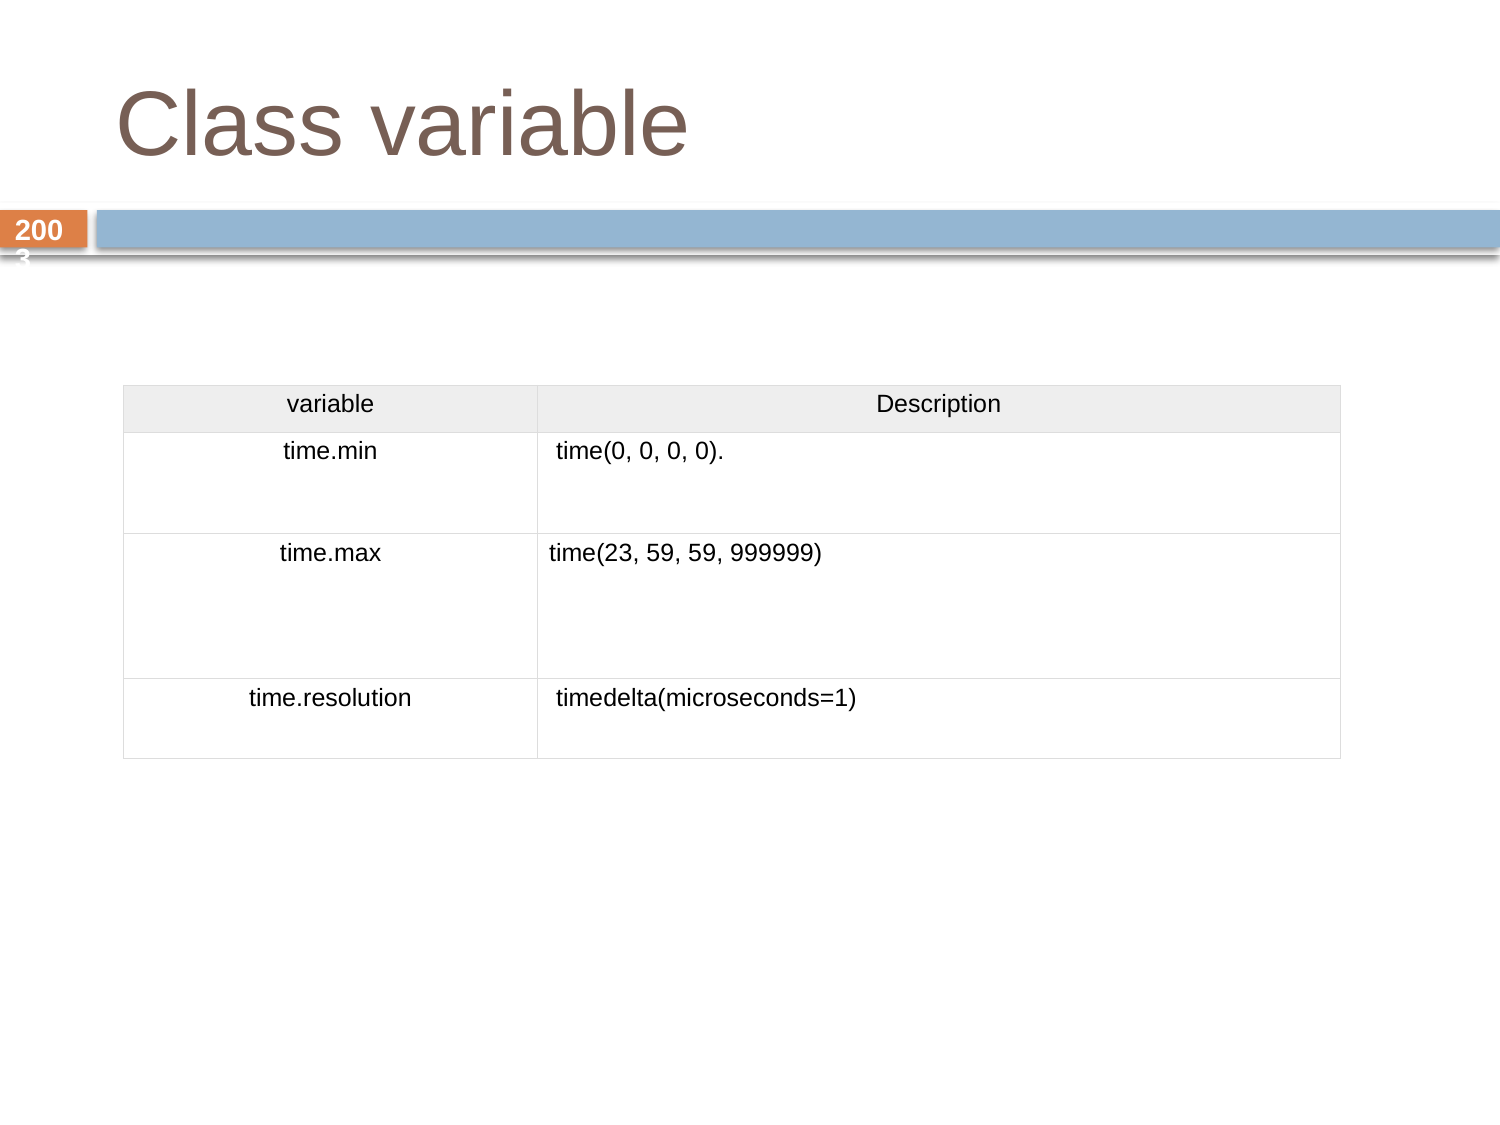

# Class variable
2003

| variable | Description |
| --- | --- |
| time.min | time(0, 0, 0, 0). |
| time.max | time(23, 59, 59, 999999) |
| time.resolution | timedelta(microseconds=1) |